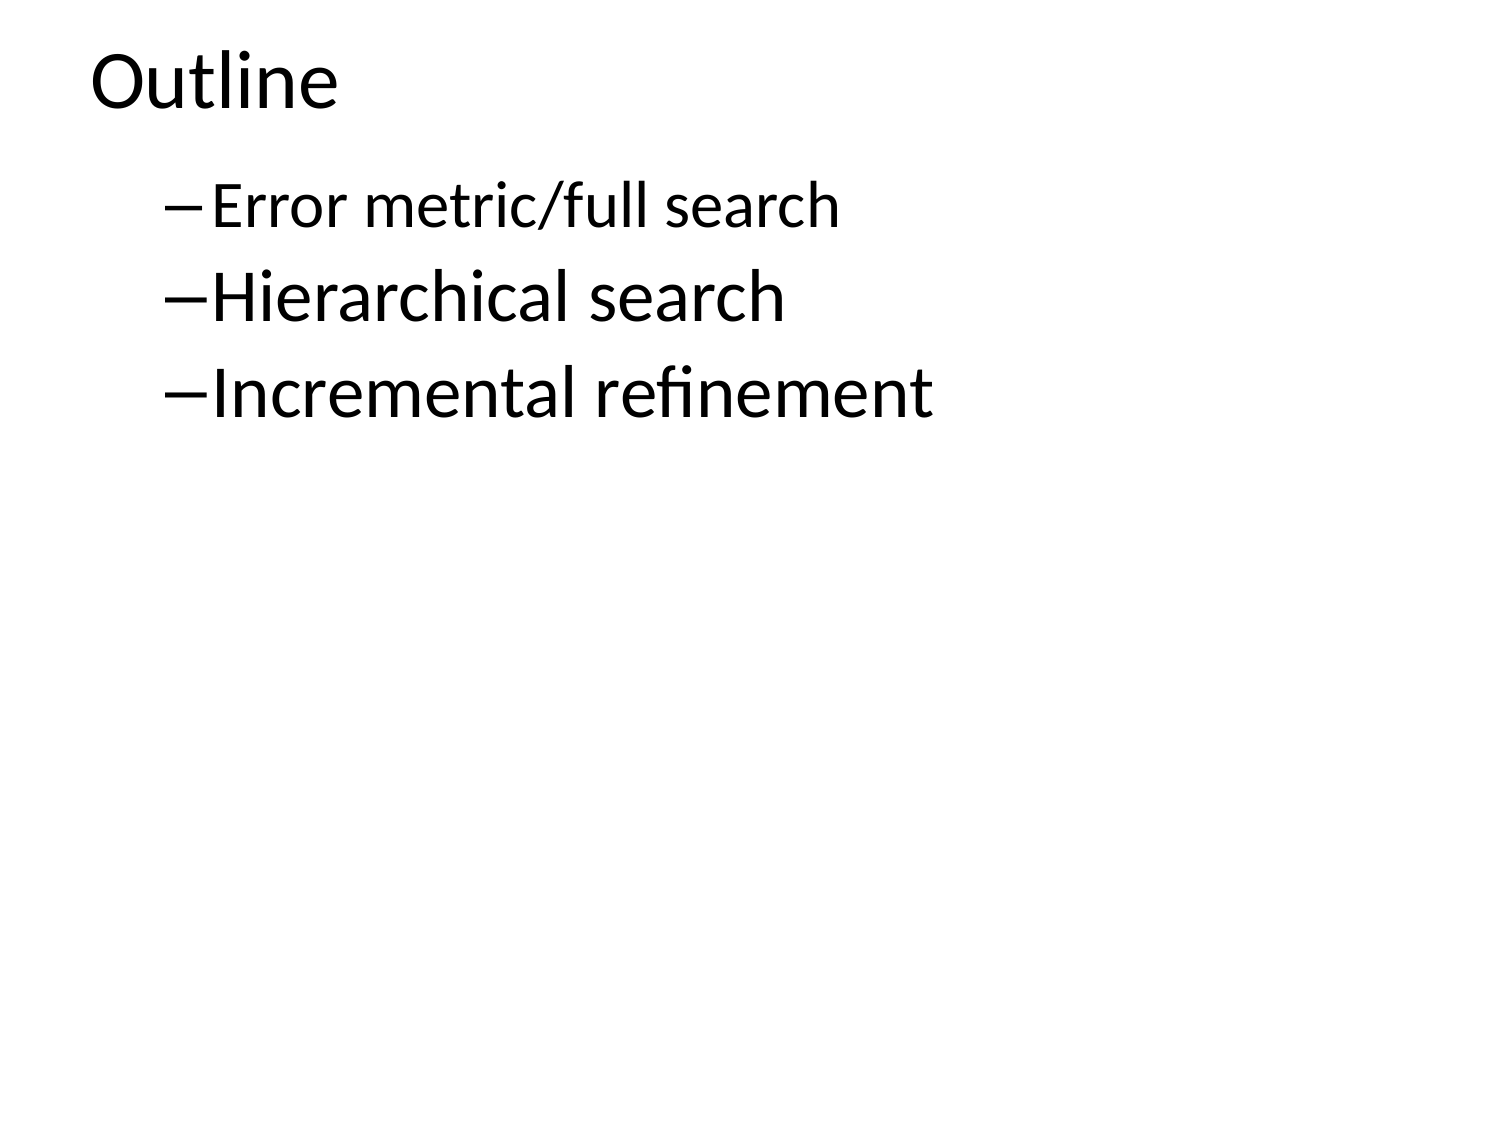

# Outline
Error metric/full search
Hierarchical search
Incremental refinement